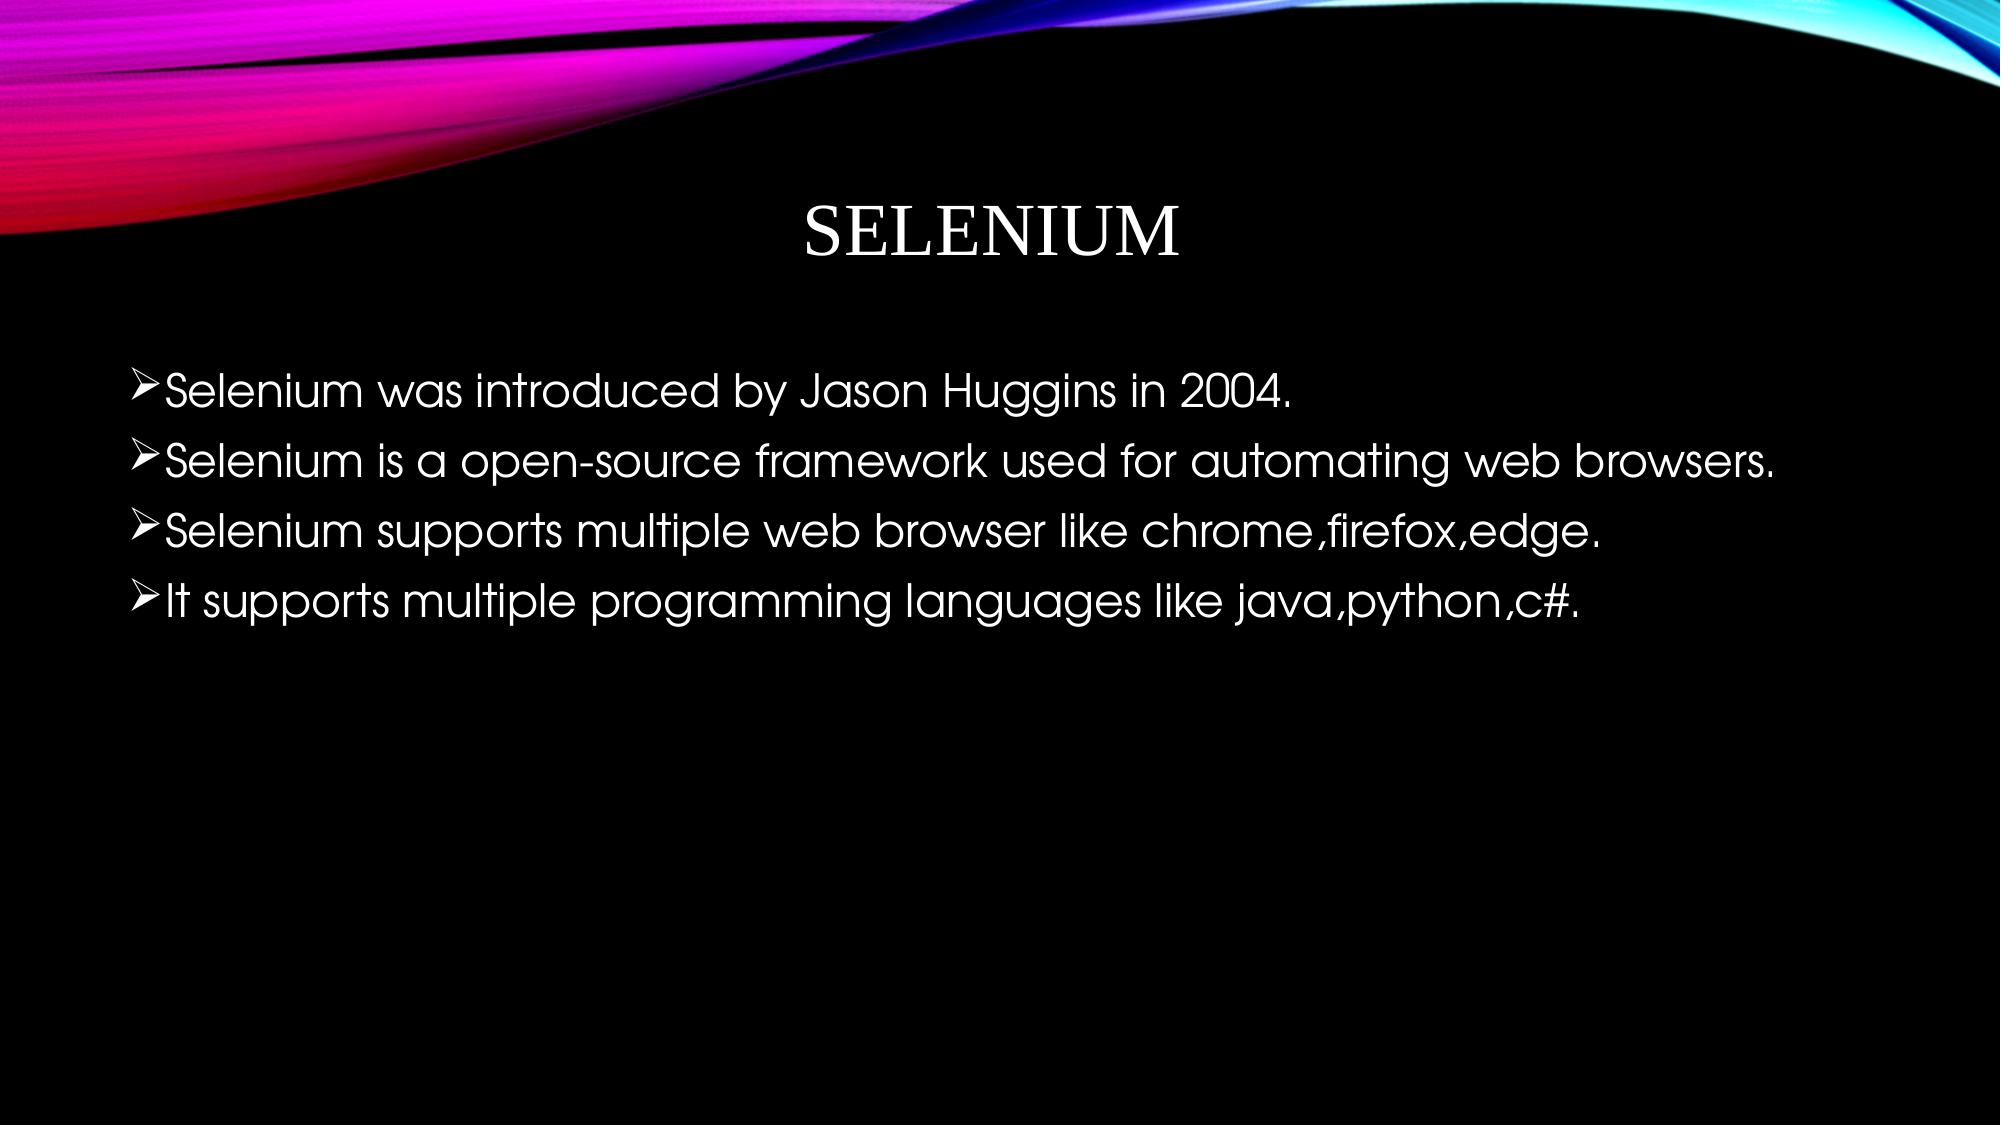

# selenium
Selenium was introduced by Jason Huggins in 2004.
Selenium is a open-source framework used for automating web browsers.
Selenium supports multiple web browser like chrome,firefox,edge.
It supports multiple programming languages like java,python,c#.